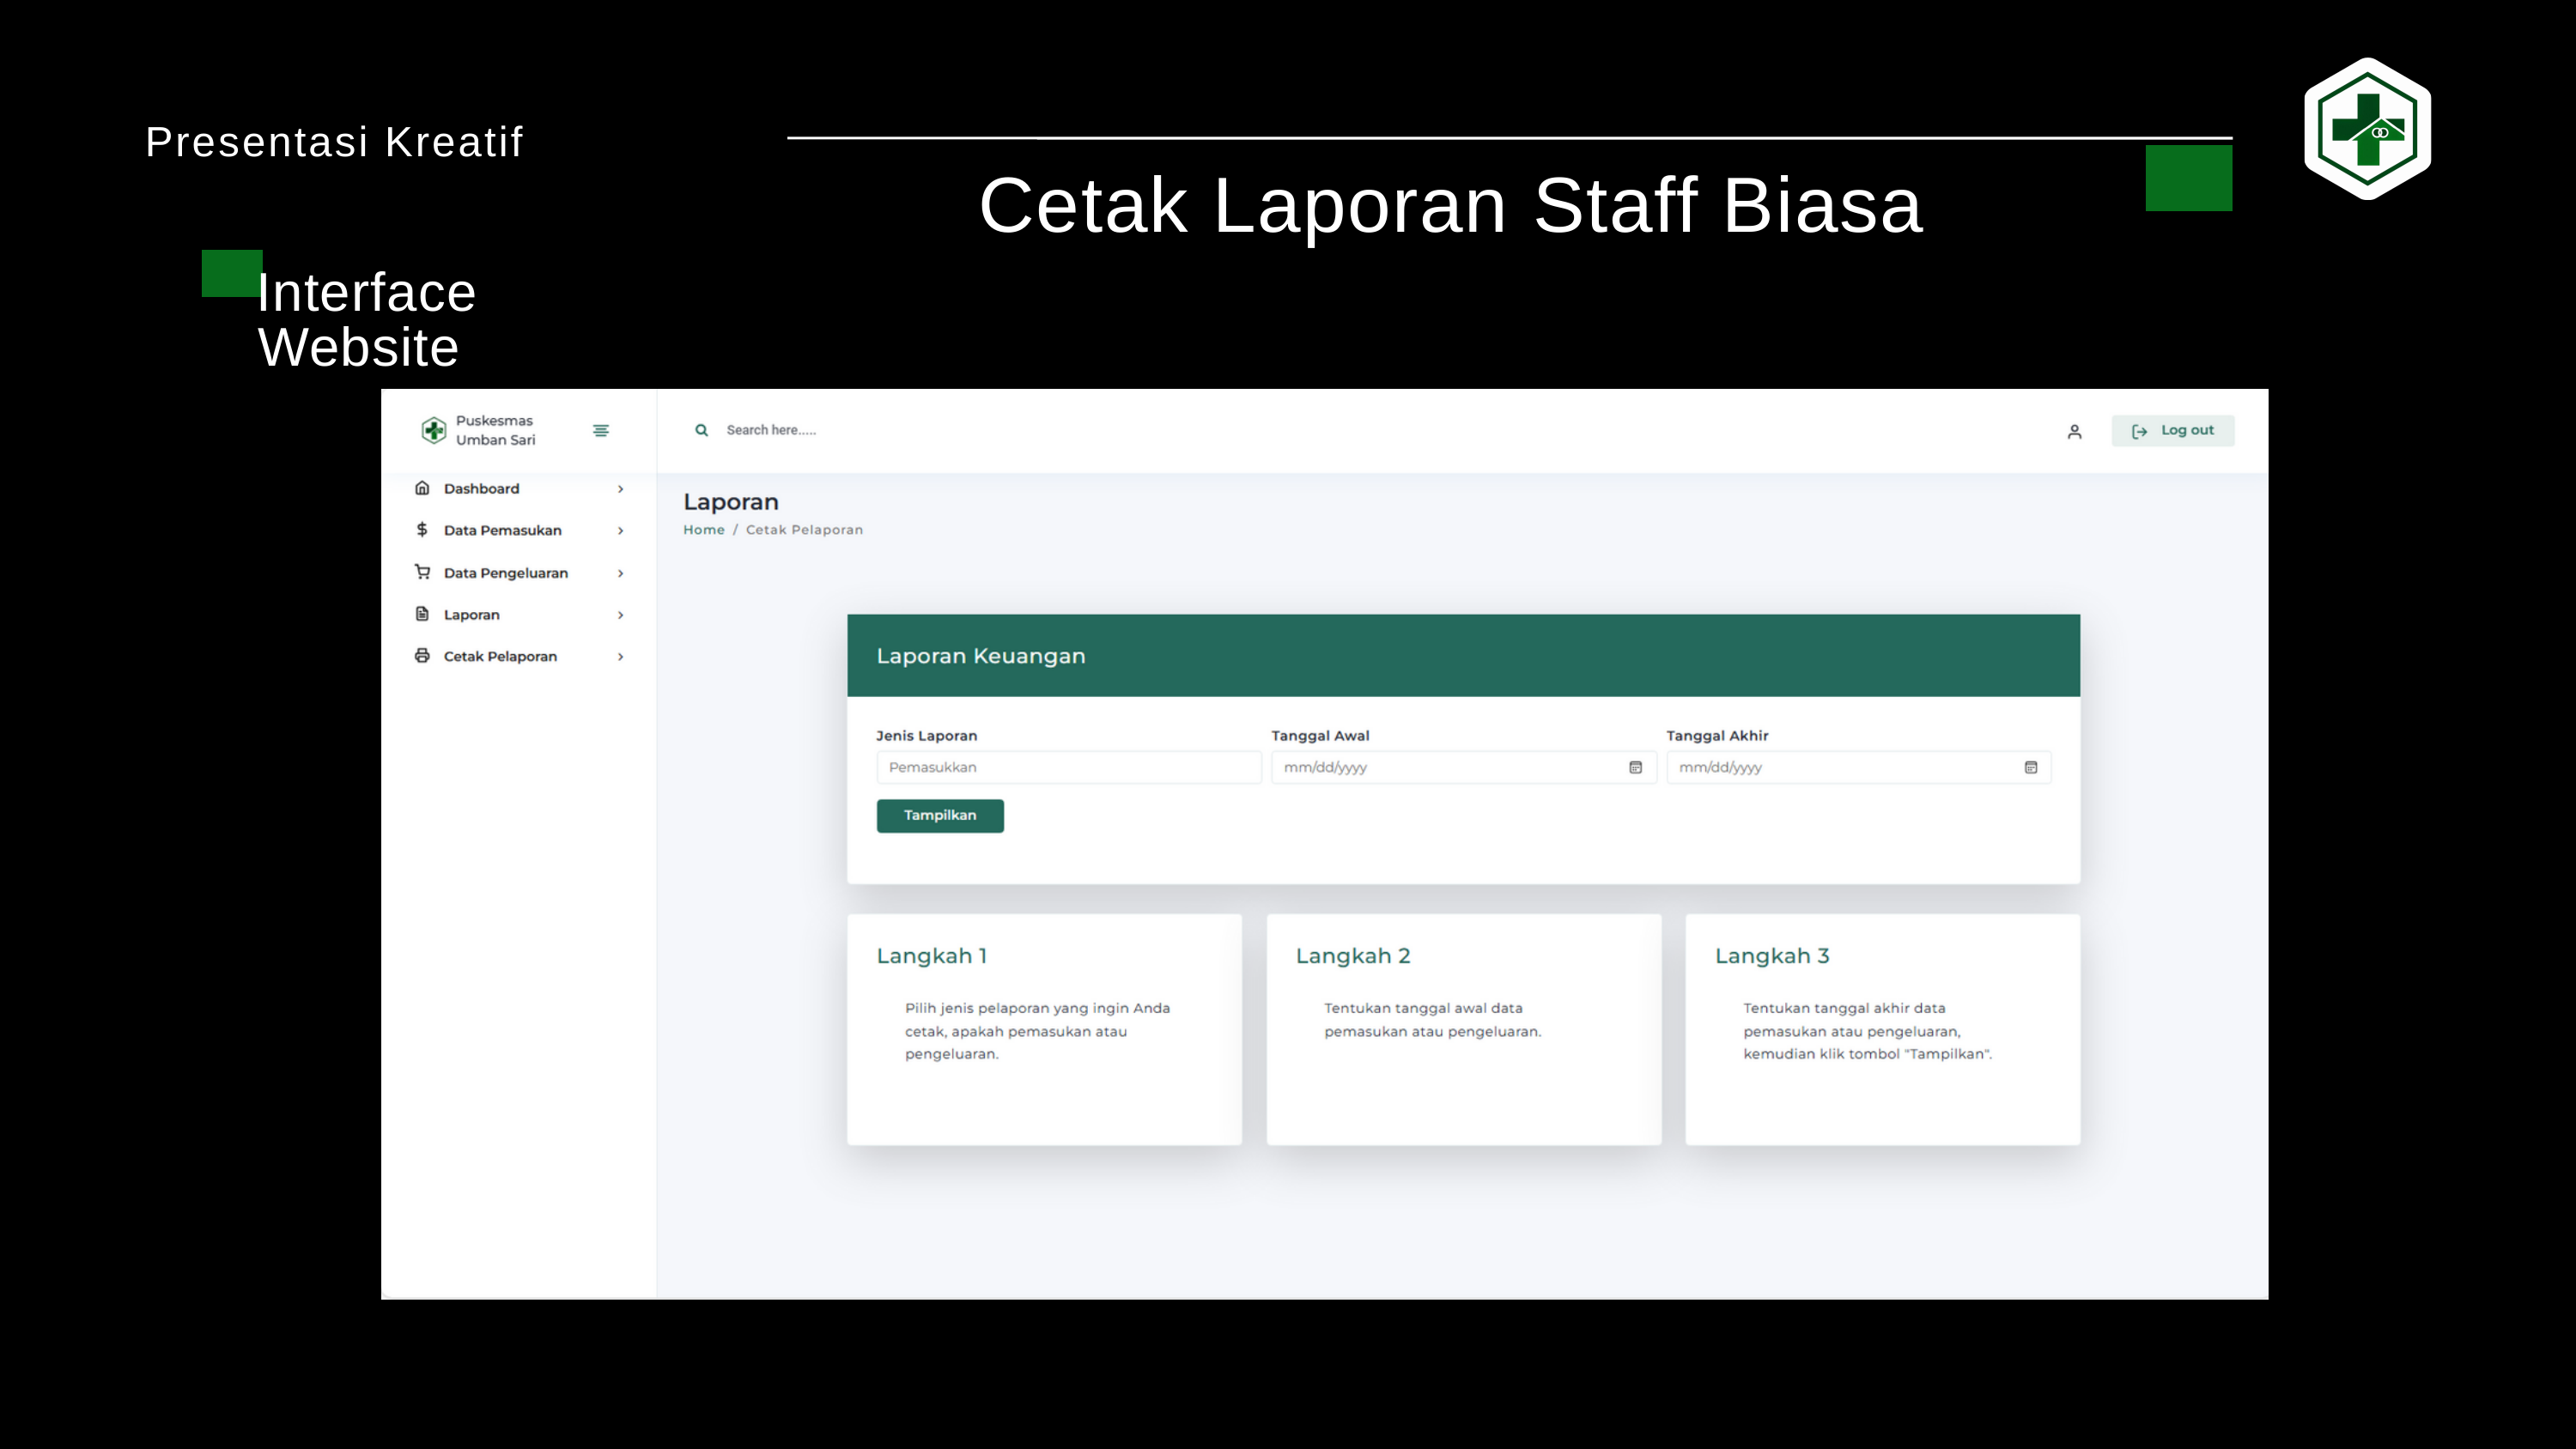

Presentasi Kreatif

Cetak Laporan Staff Biasa

Interface Website